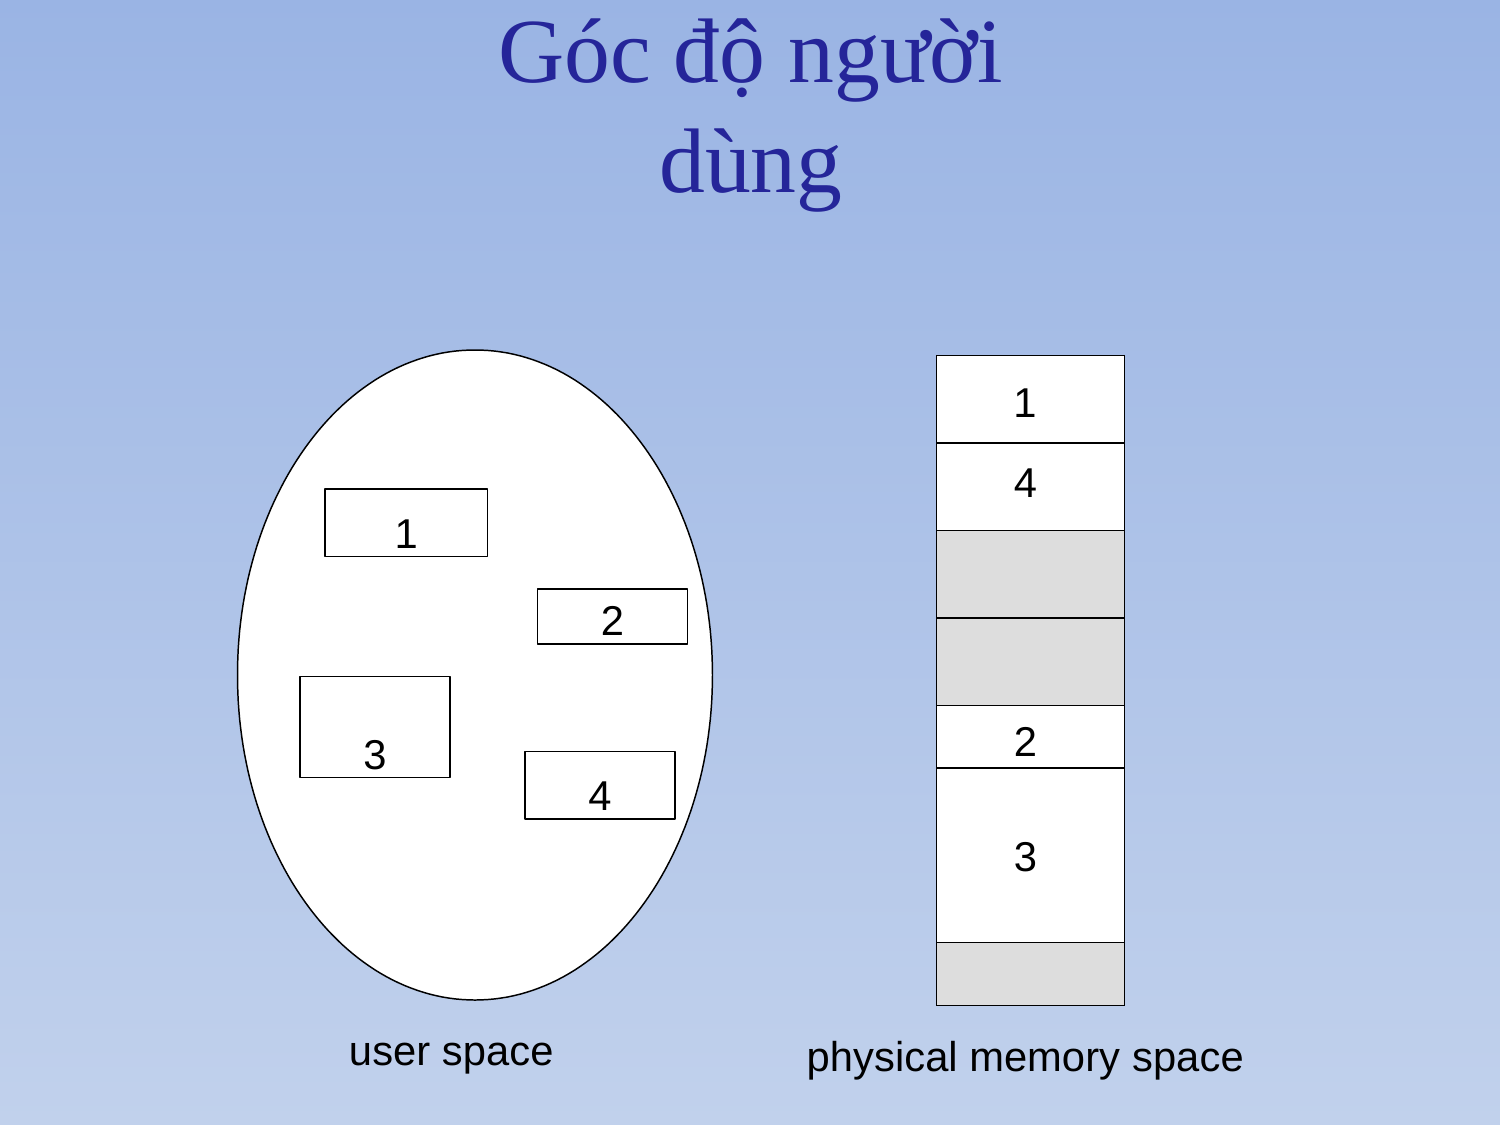

# Góc độ người dùng

| 1 |
| --- |
| 4 |
|  |
|  |
| 2 |
| 3 |
|  |

1

2

3

4
user space
physical memory space